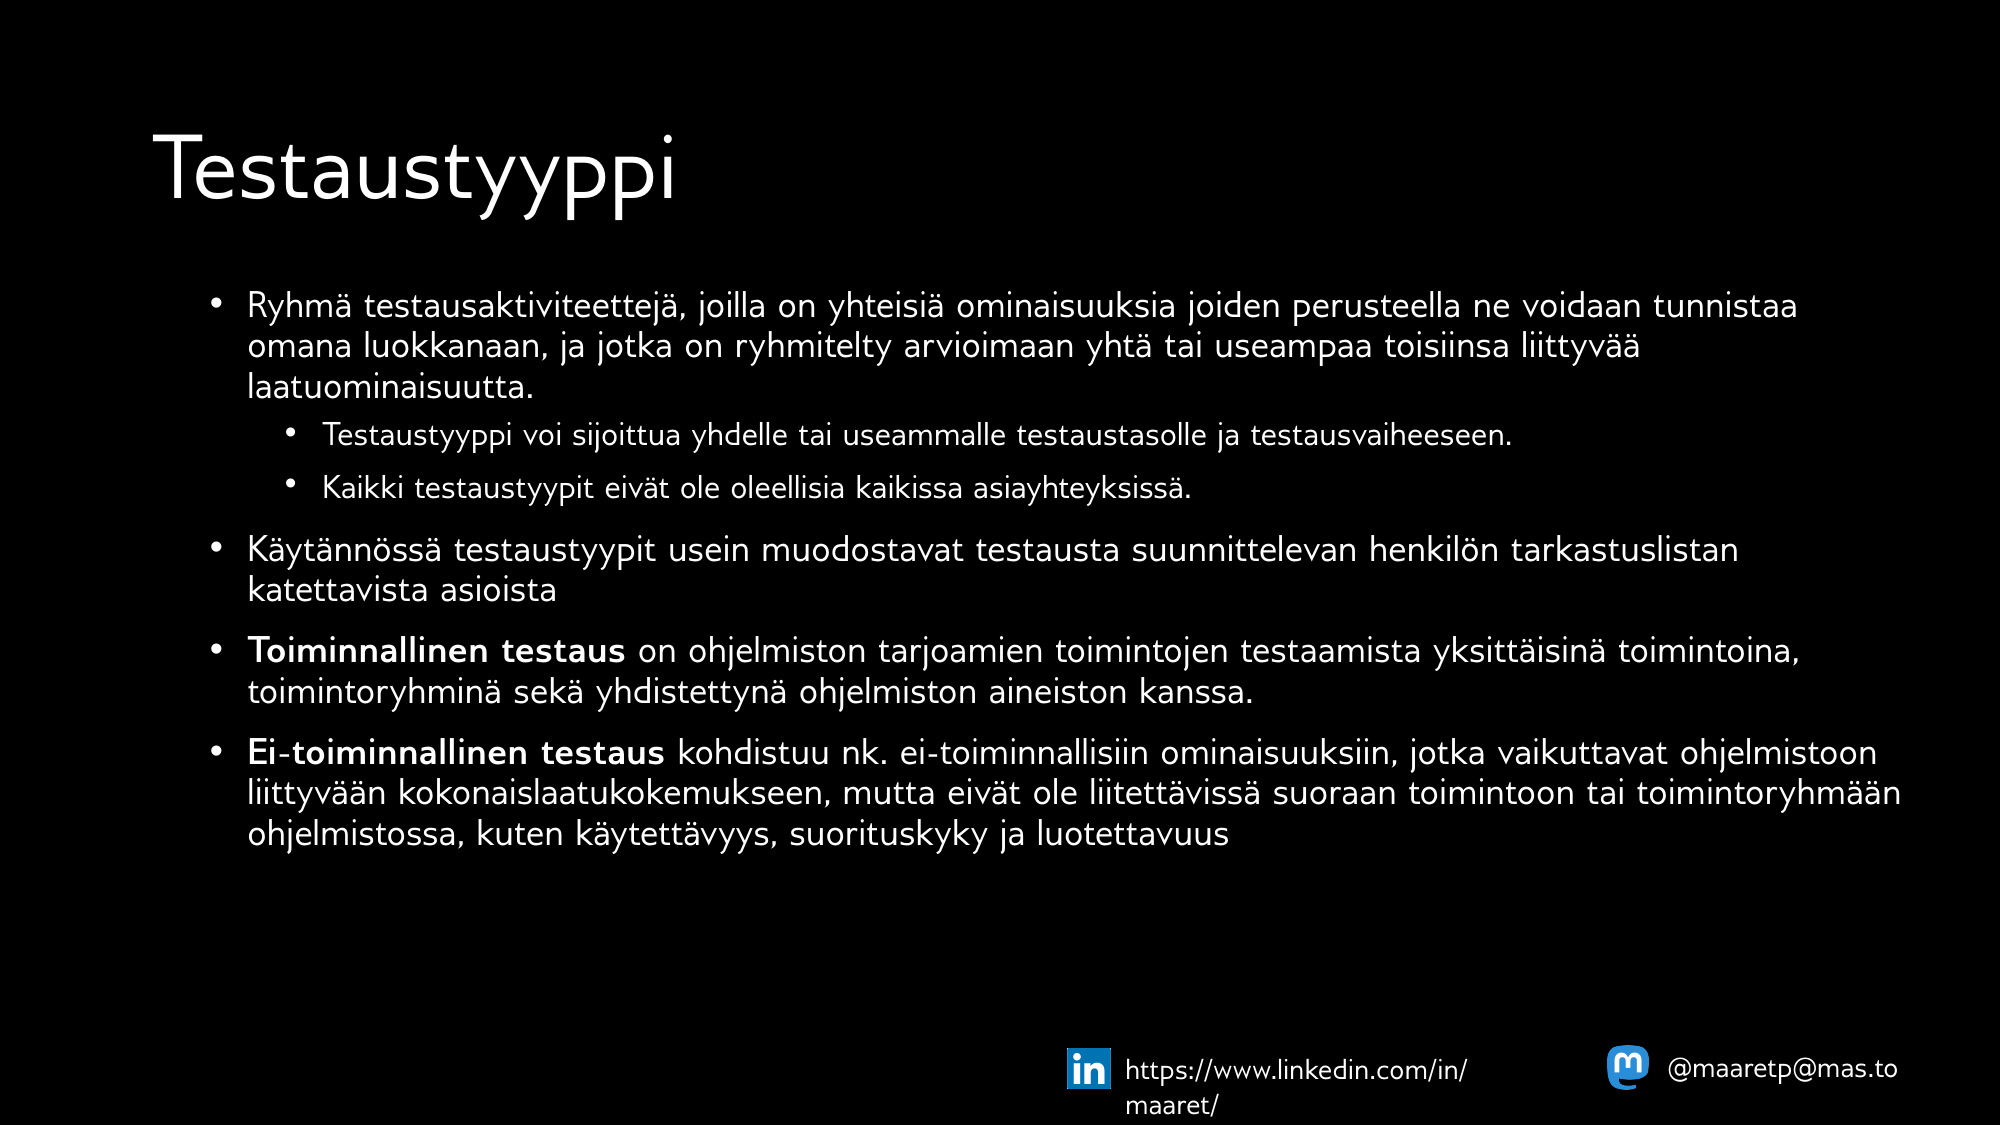

# Testaustyyppi
Ryhmä testausaktiviteettejä, joilla on yhteisiä ominaisuuksia joiden perusteella ne voidaan tunnistaa omana luokkanaan, ja jotka on ryhmitelty arvioimaan yhtä tai useampaa toisiinsa liittyvää laatuominaisuutta.
Testaustyyppi voi sijoittua yhdelle tai useammalle testaustasolle ja testausvaiheeseen.
Kaikki testaustyypit eivät ole oleellisia kaikissa asiayhteyksissä.
Käytännössä testaustyypit usein muodostavat testausta suunnittelevan henkilön tarkastuslistan katettavista asioista
Toiminnallinen testaus on ohjelmiston tarjoamien toimintojen testaamista yksittäisinä toimintoina, toimintoryhminä sekä yhdistettynä ohjelmiston aineiston kanssa.
Ei-toiminnallinen testaus kohdistuu nk. ei-toiminnallisiin ominaisuuksiin, jotka vaikuttavat ohjelmistoon liittyvään kokonaislaatukokemukseen, mutta eivät ole liitettävissä suoraan toimintoon tai toimintoryhmään ohjelmistossa, kuten käytettävyys, suorituskyky ja luotettavuus